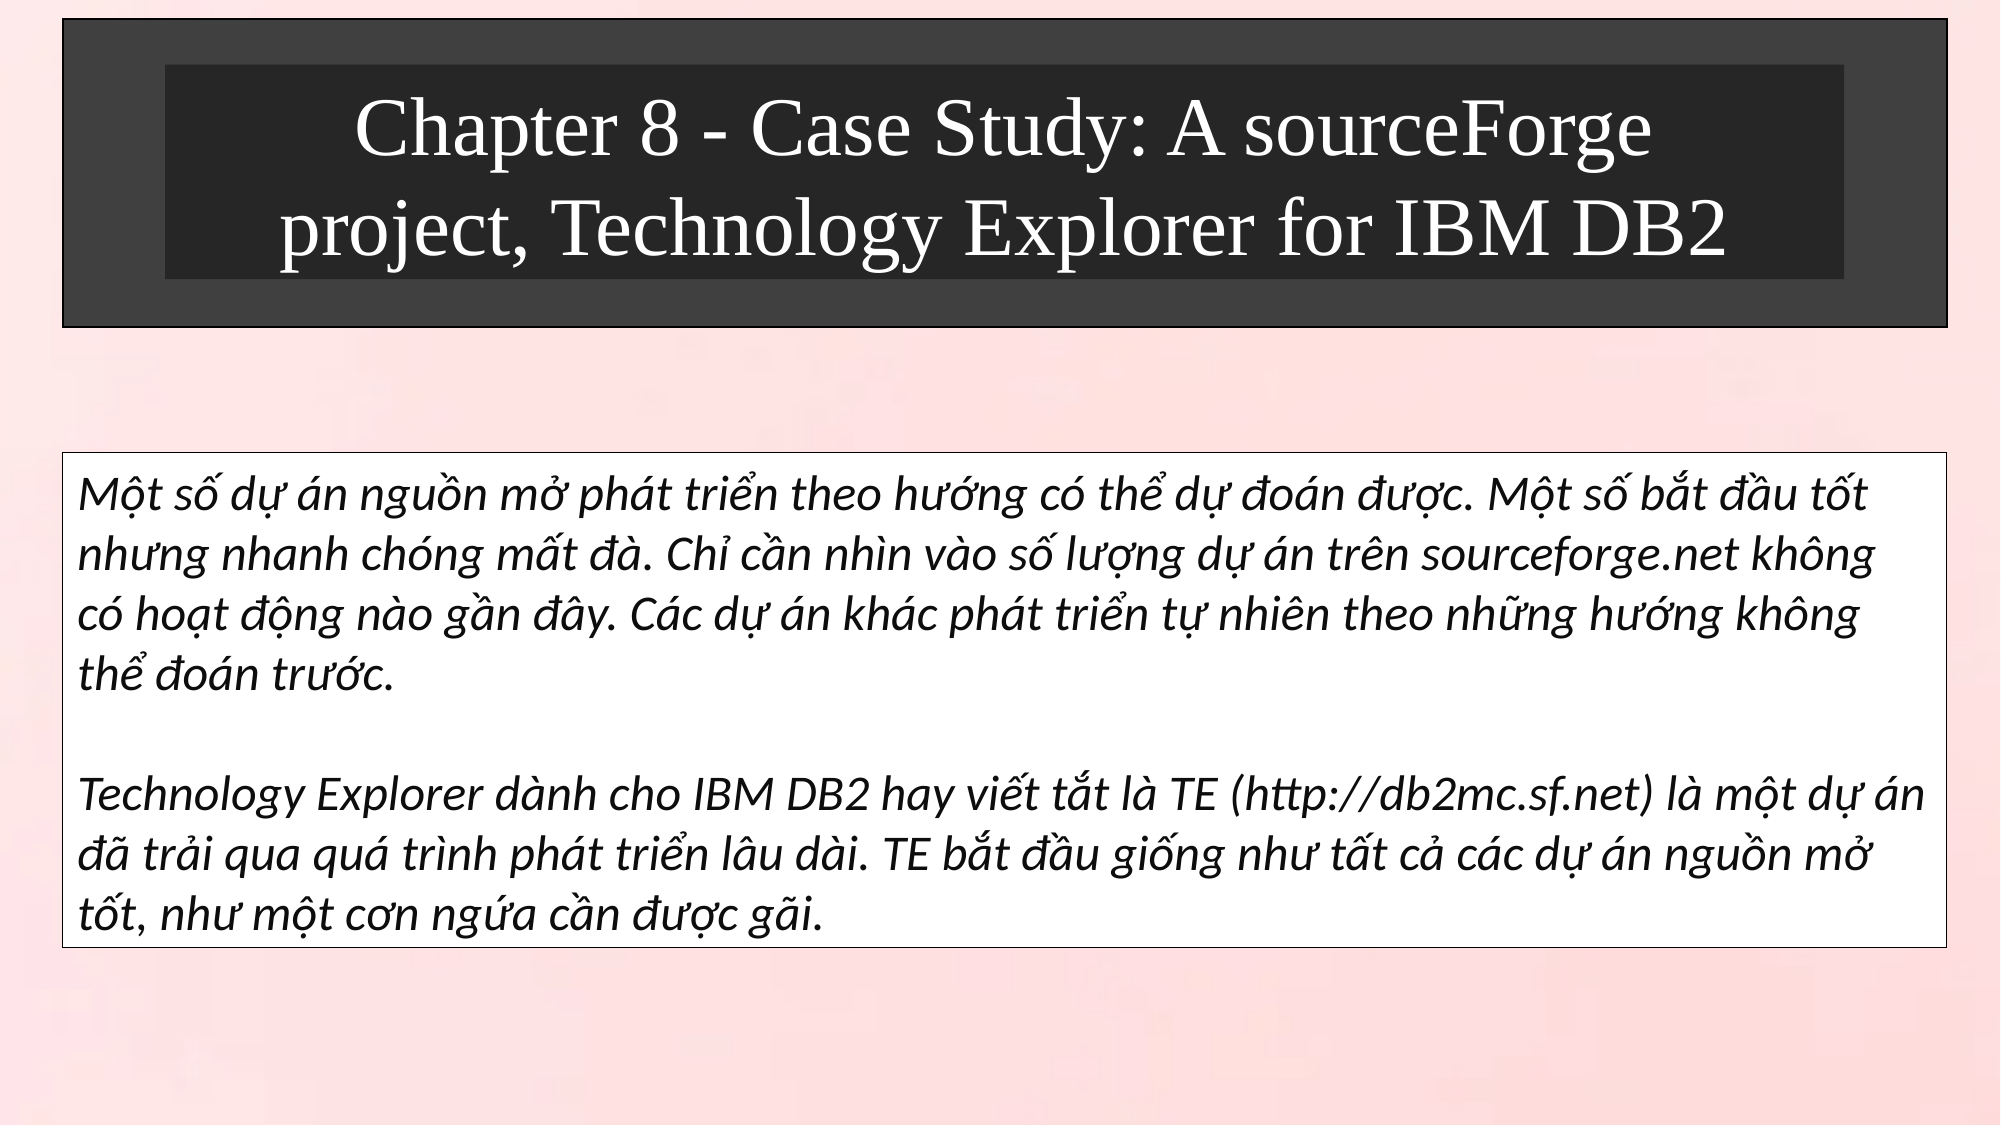

Chapter 8 - Case Study: A sourceForge
project, Technology Explorer for IBM DB2
Một số dự án nguồn mở phát triển theo hướng có thể dự đoán được. Một số bắt đầu tốt nhưng nhanh chóng mất đà. Chỉ cần nhìn vào số lượng dự án trên sourceforge.net không có hoạt động nào gần đây. Các dự án khác phát triển tự nhiên theo những hướng không thể đoán trước.

Technology Explorer dành cho IBM DB2 hay viết tắt là TE (http://db2mc.sf.net) là một dự án đã trải qua quá trình phát triển lâu dài. TE bắt đầu giống như tất cả các dự án nguồn mở tốt, như một cơn ngứa cần được gãi.